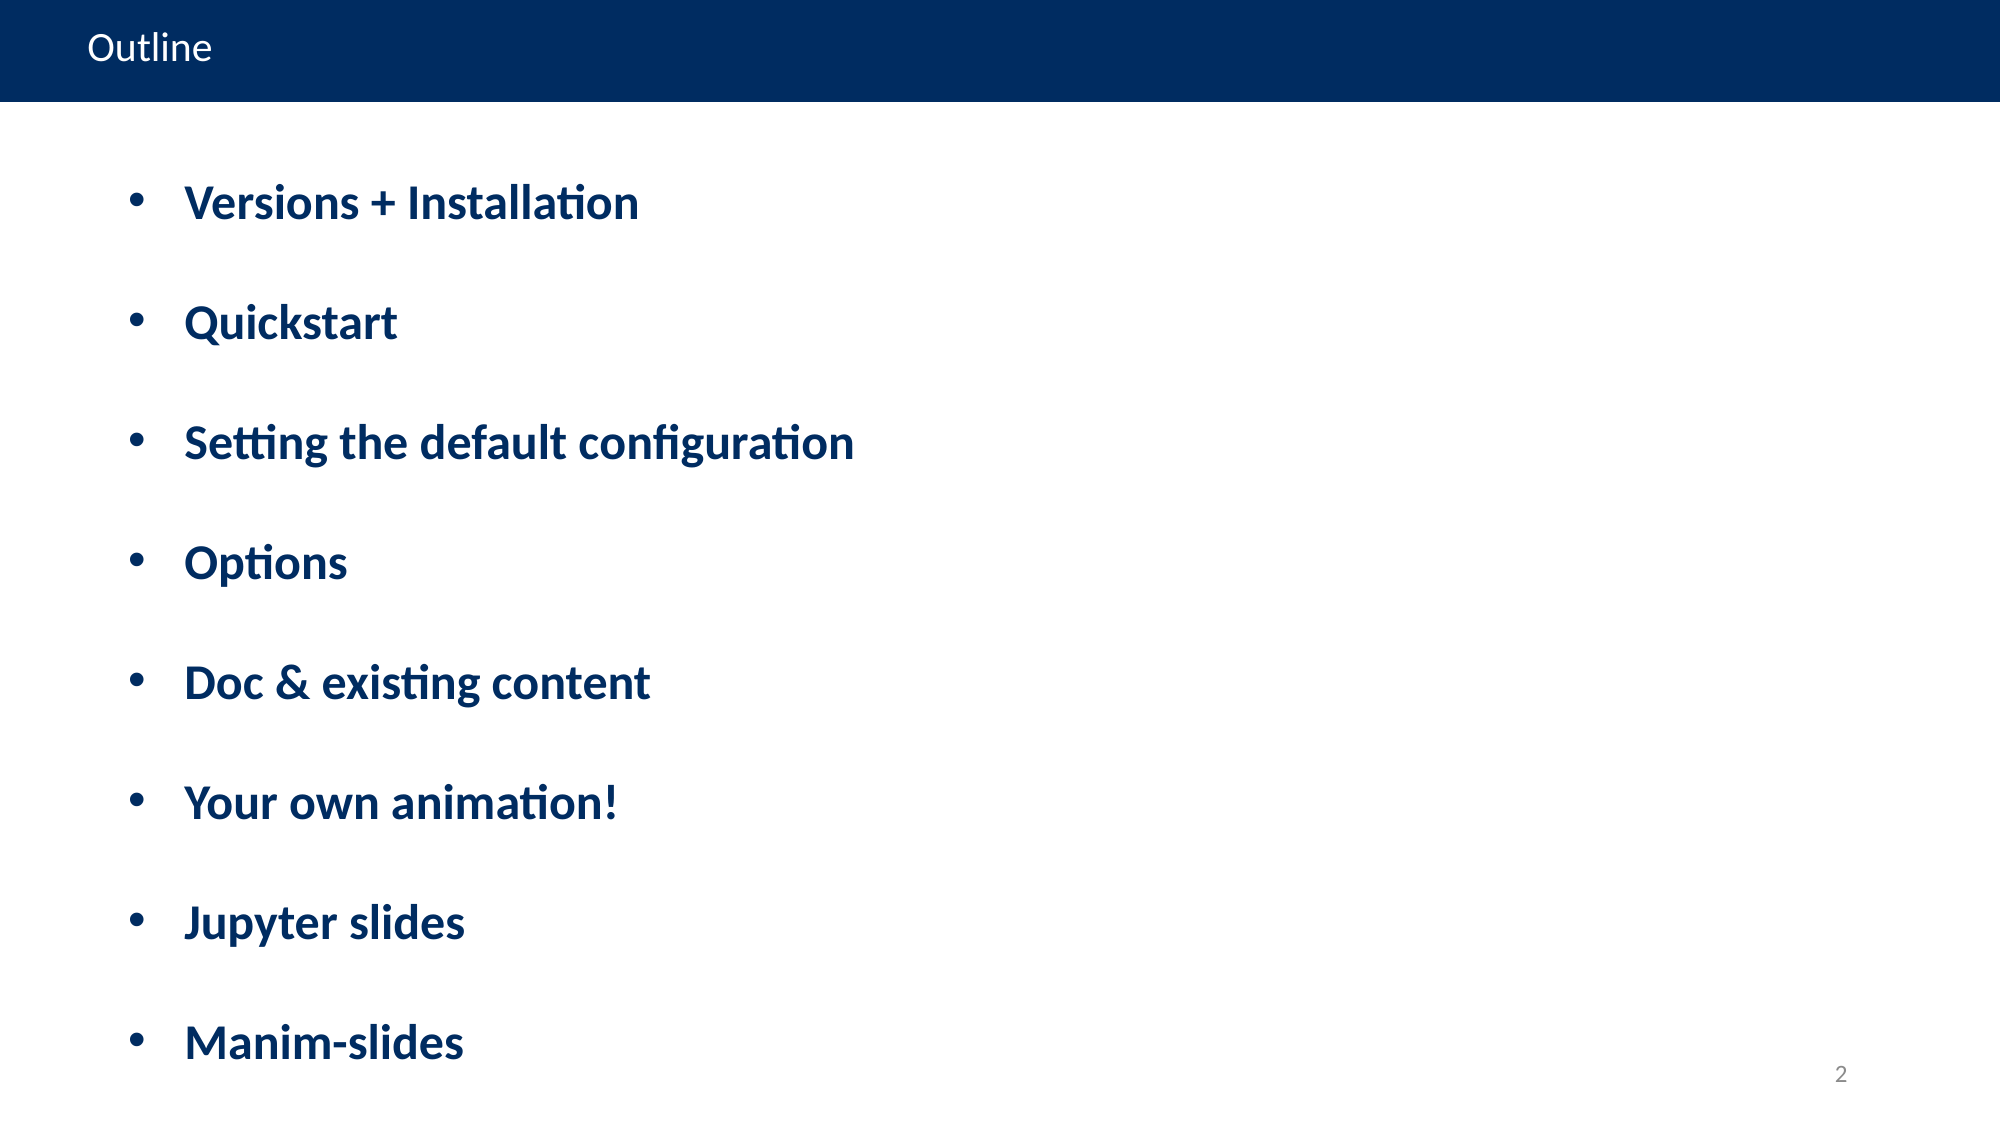

| Outline |
| --- |
Versions + Installation

Quickstart

Setting the default configuration

Options

Doc & existing content

Your own animation!

Jupyter slides

Manim-slides

2